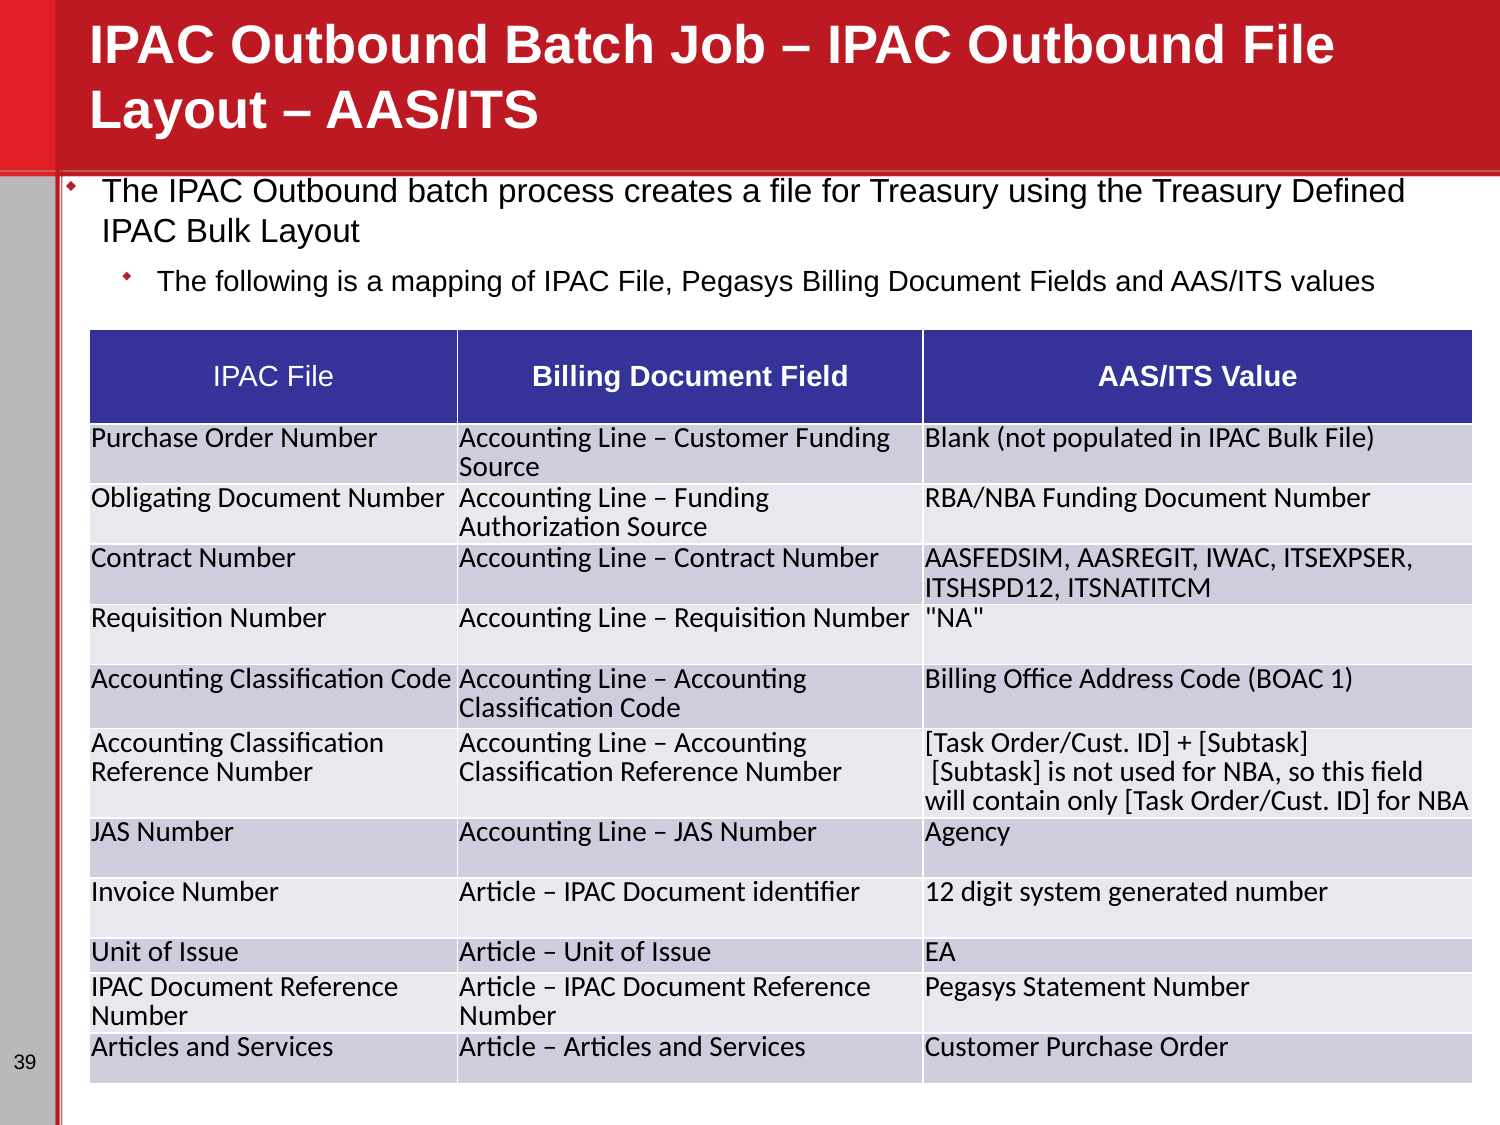

# IPAC Outbound Batch Job – IPAC Outbound File Layout – AAS/ITS
The IPAC Outbound batch process creates a file for Treasury using the Treasury Defined IPAC Bulk Layout
The following is a mapping of IPAC File, Pegasys Billing Document Fields and AAS/ITS values
| IPAC File | Billing Document Field | AAS/ITS Value |
| --- | --- | --- |
| Purchase Order Number | Accounting Line – Customer Funding Source | Blank (not populated in IPAC Bulk File) |
| Obligating Document Number | Accounting Line – Funding Authorization Source | RBA/NBA Funding Document Number |
| Contract Number | Accounting Line – Contract Number | AASFEDSIM, AASREGIT, IWAC, ITSEXPSER, ITSHSPD12, ITSNATITCM |
| Requisition Number | Accounting Line – Requisition Number | "NA" |
| Accounting Classification Code | Accounting Line – Accounting Classification Code | Billing Office Address Code (BOAC 1) |
| Accounting Classification Reference Number | Accounting Line – Accounting Classification Reference Number | [Task Order/Cust. ID] + [Subtask] [Subtask] is not used for NBA, so this field will contain only [Task Order/Cust. ID] for NBA |
| JAS Number | Accounting Line – JAS Number | Agency |
| Invoice Number | Article – IPAC Document identifier | 12 digit system generated number |
| Unit of Issue | Article – Unit of Issue | EA |
| IPAC Document Reference Number | Article – IPAC Document Reference Number | Pegasys Statement Number |
| Articles and Services | Article – Articles and Services | Customer Purchase Order |

39